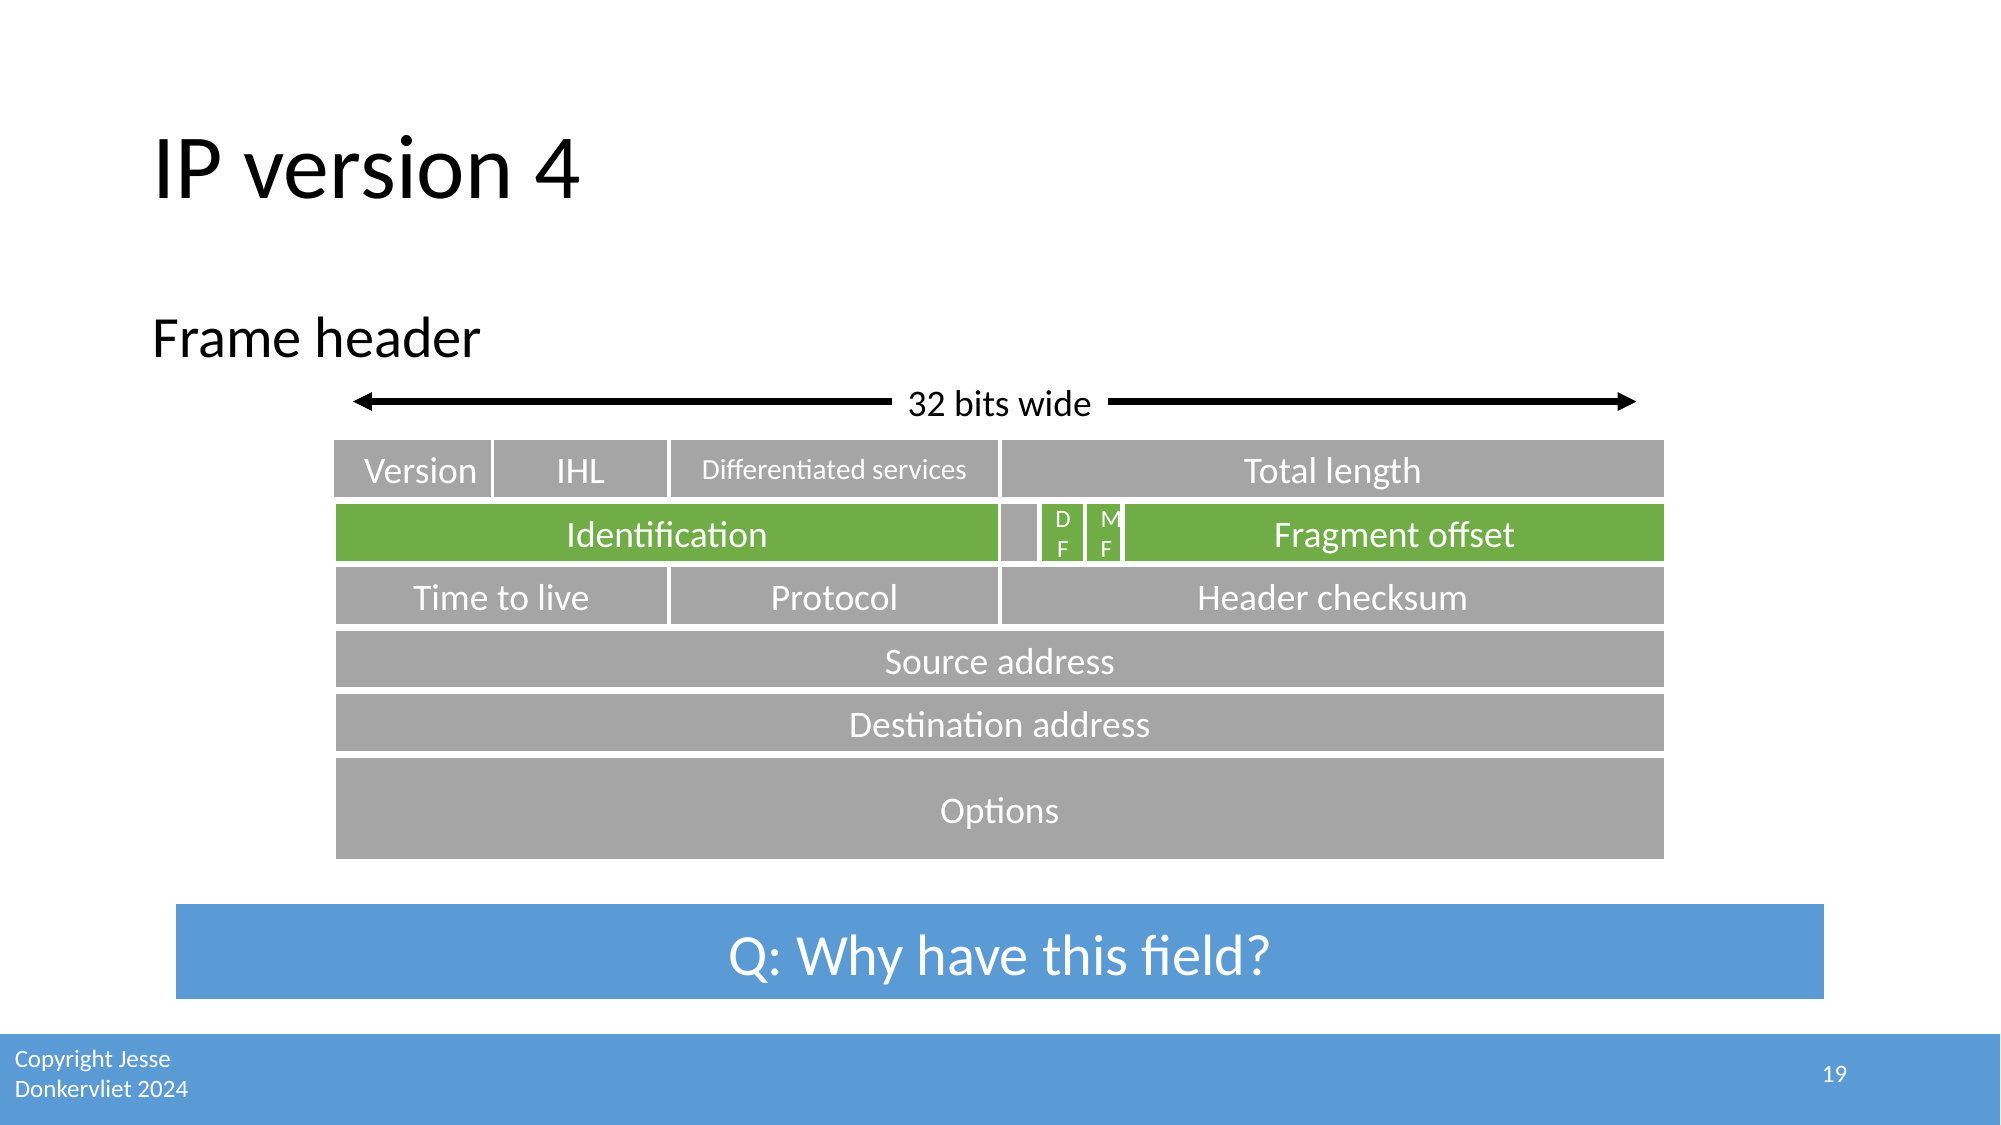

# IP version 4
Frame header
32 bits wide
Version
Differentiated services
Total length
IHL
Identification
Fragment offset

MF
DF
Time to live
Header checksum
Protocol
Source address
Destination address
Options
Q: Why have this field?

19